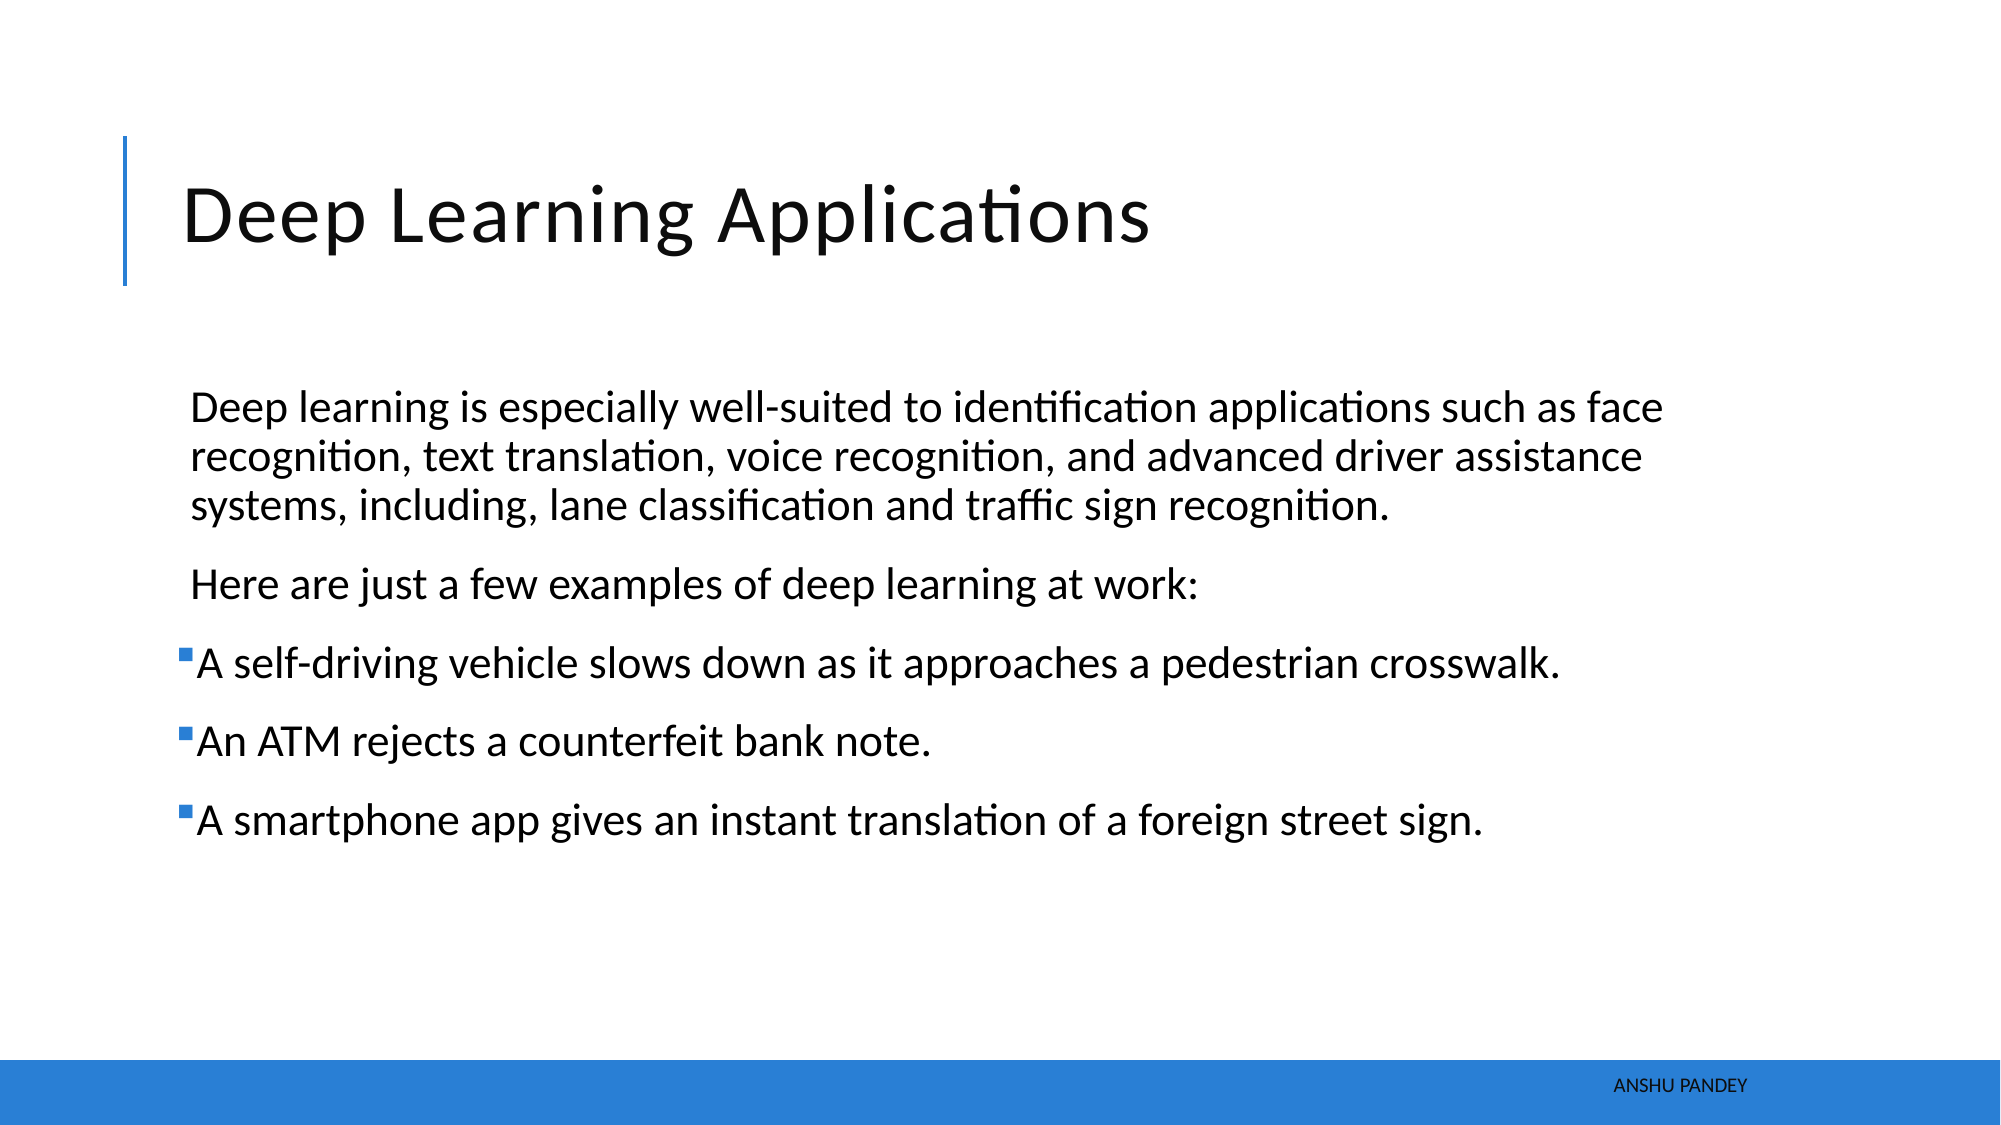

# Deep Learning Applications
Deep learning is especially well-suited to identification applications such as face recognition, text translation, voice recognition, and advanced driver assistance systems, including, lane classification and traffic sign recognition.
Here are just a few examples of deep learning at work:
A self-driving vehicle slows down as it approaches a pedestrian crosswalk.
An ATM rejects a counterfeit bank note.
A smartphone app gives an instant translation of a foreign street sign.
Anshu Pandey